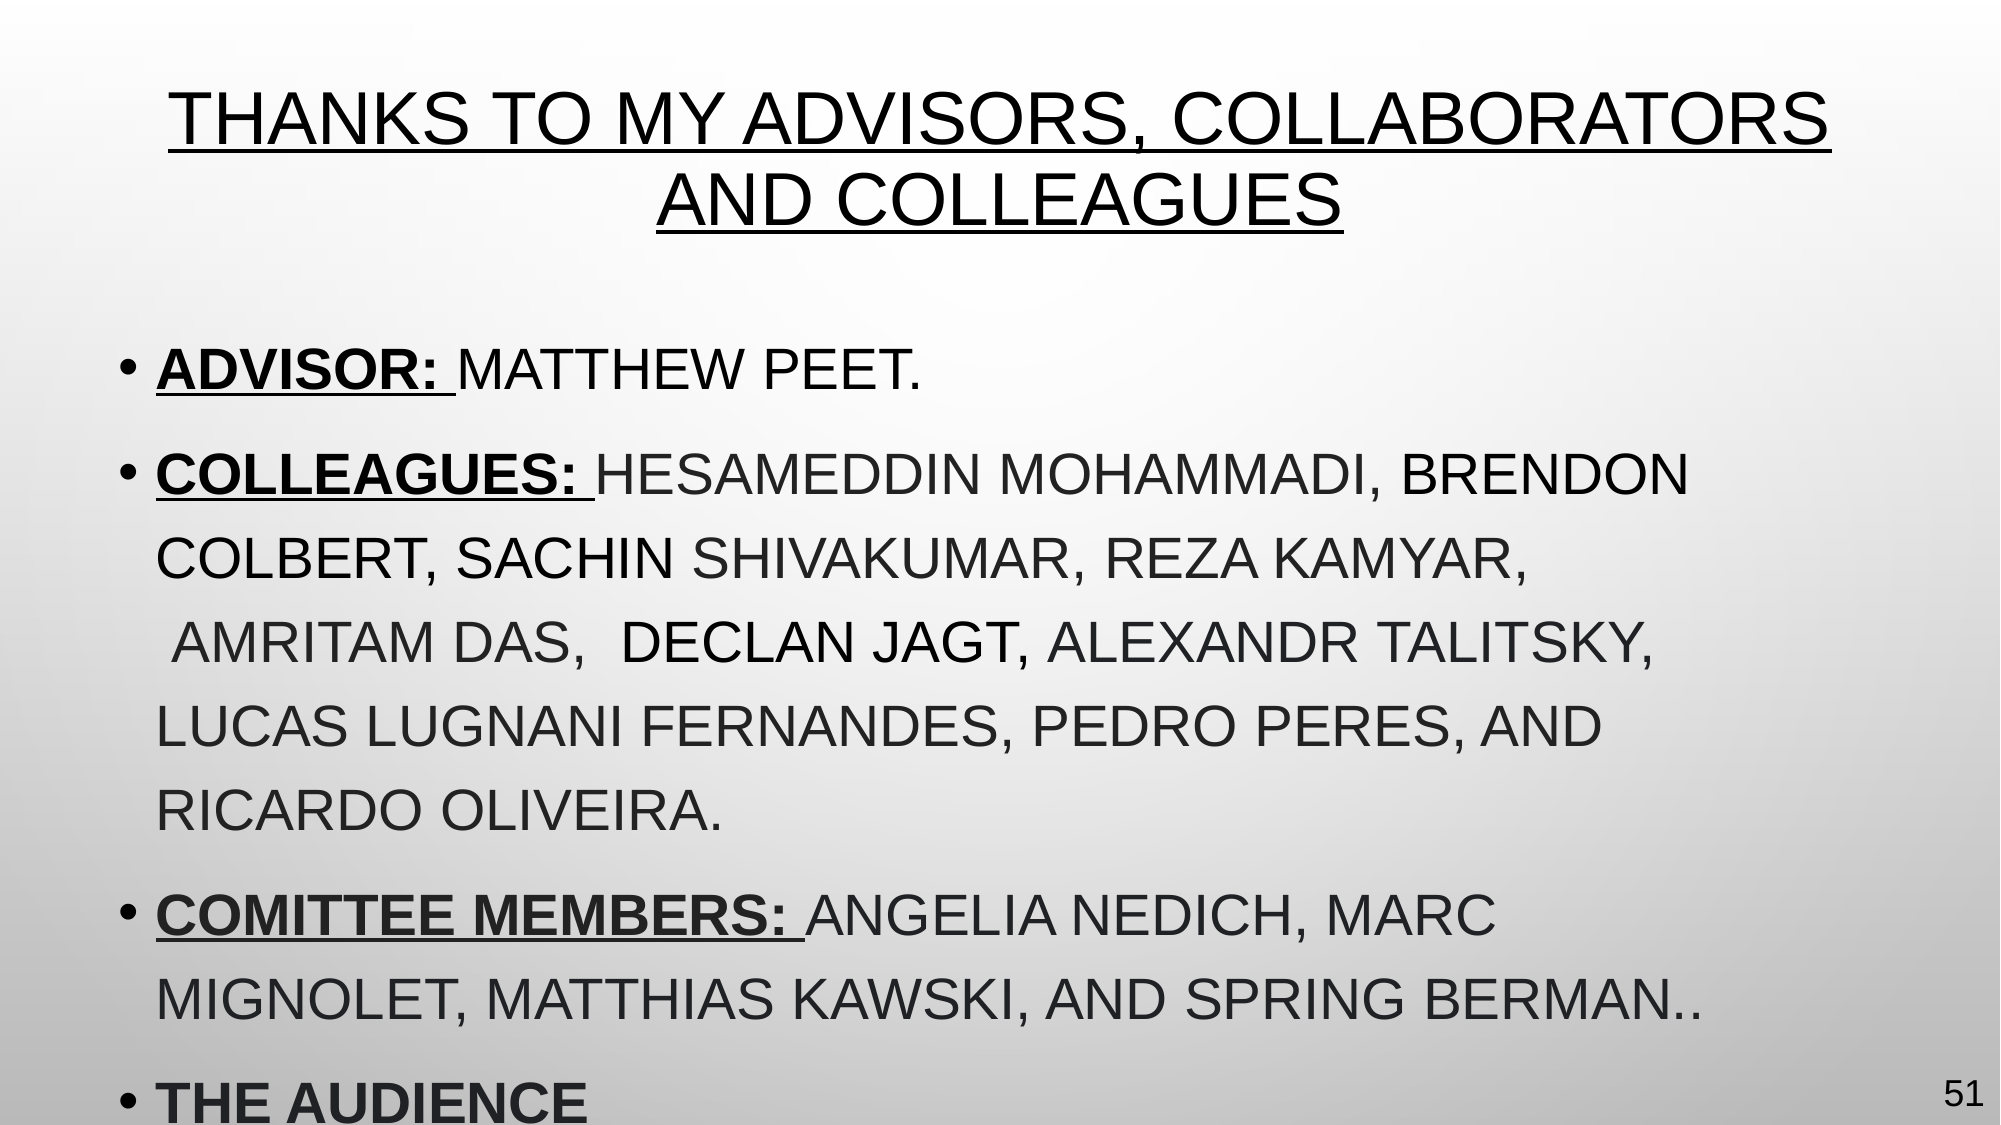

# Thanks To My Advisors, Collaborators And Colleagues
Advisor: Matthew Peet.
Colleagues: Hesameddin Mohammadi, Brendon Colbert, Sachin Shivakumar, Reza Kamyar,  Amritam Das,  Declan Jagt, Alexandr Talitsky, Lucas Lugnani Fernandes, Pedro Peres, and Ricardo Oliveira.
Comittee members: Angelia Nedich, Marc Mignolet, Matthias Kawski, and Spring Berman..
The Audience
51